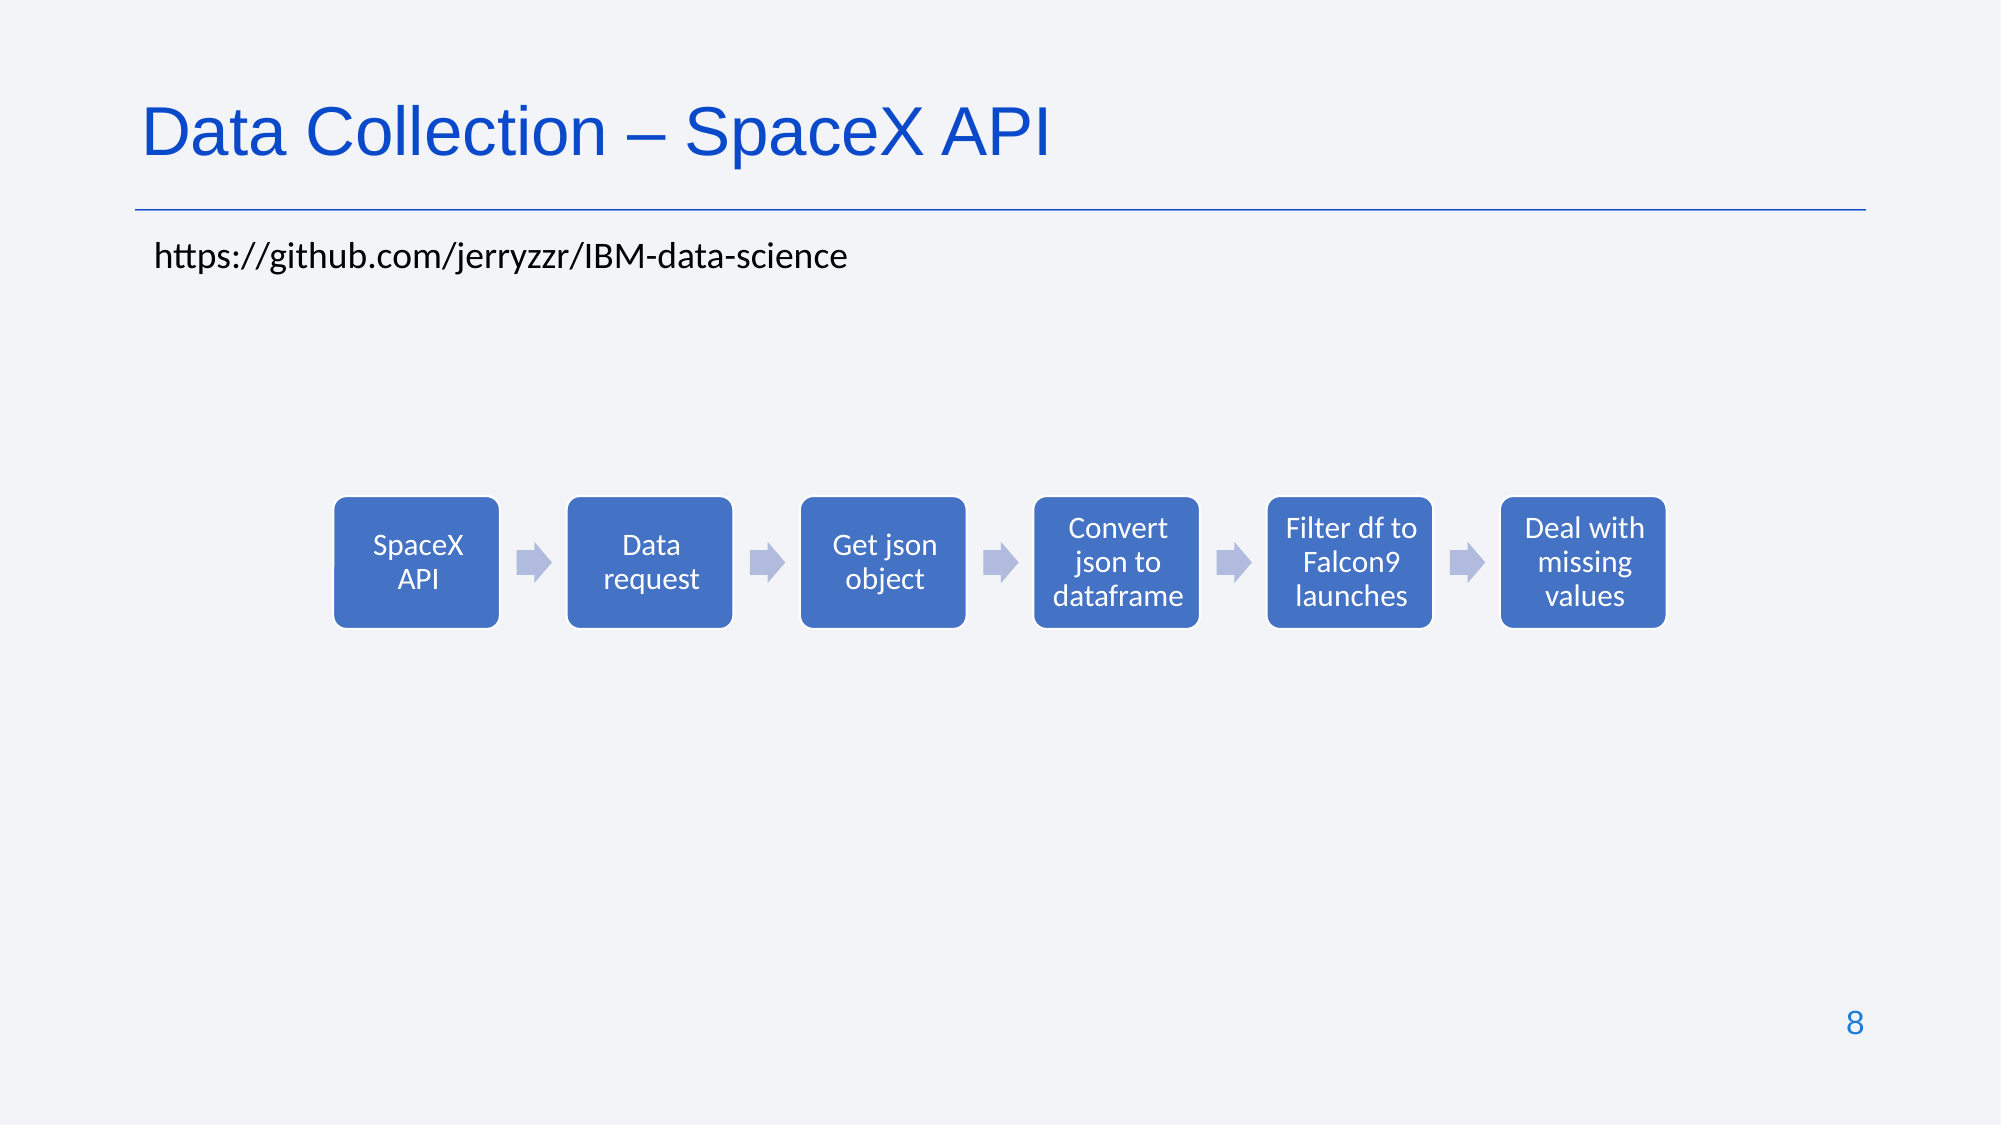

Data Collection – SpaceX API
SpaceX API

Data request

Get json object

Convert json to dataframe

Filter df to Falcon9 launches

Deal with missing values
https://github.com/jerryzzr/IBM-data-science
8